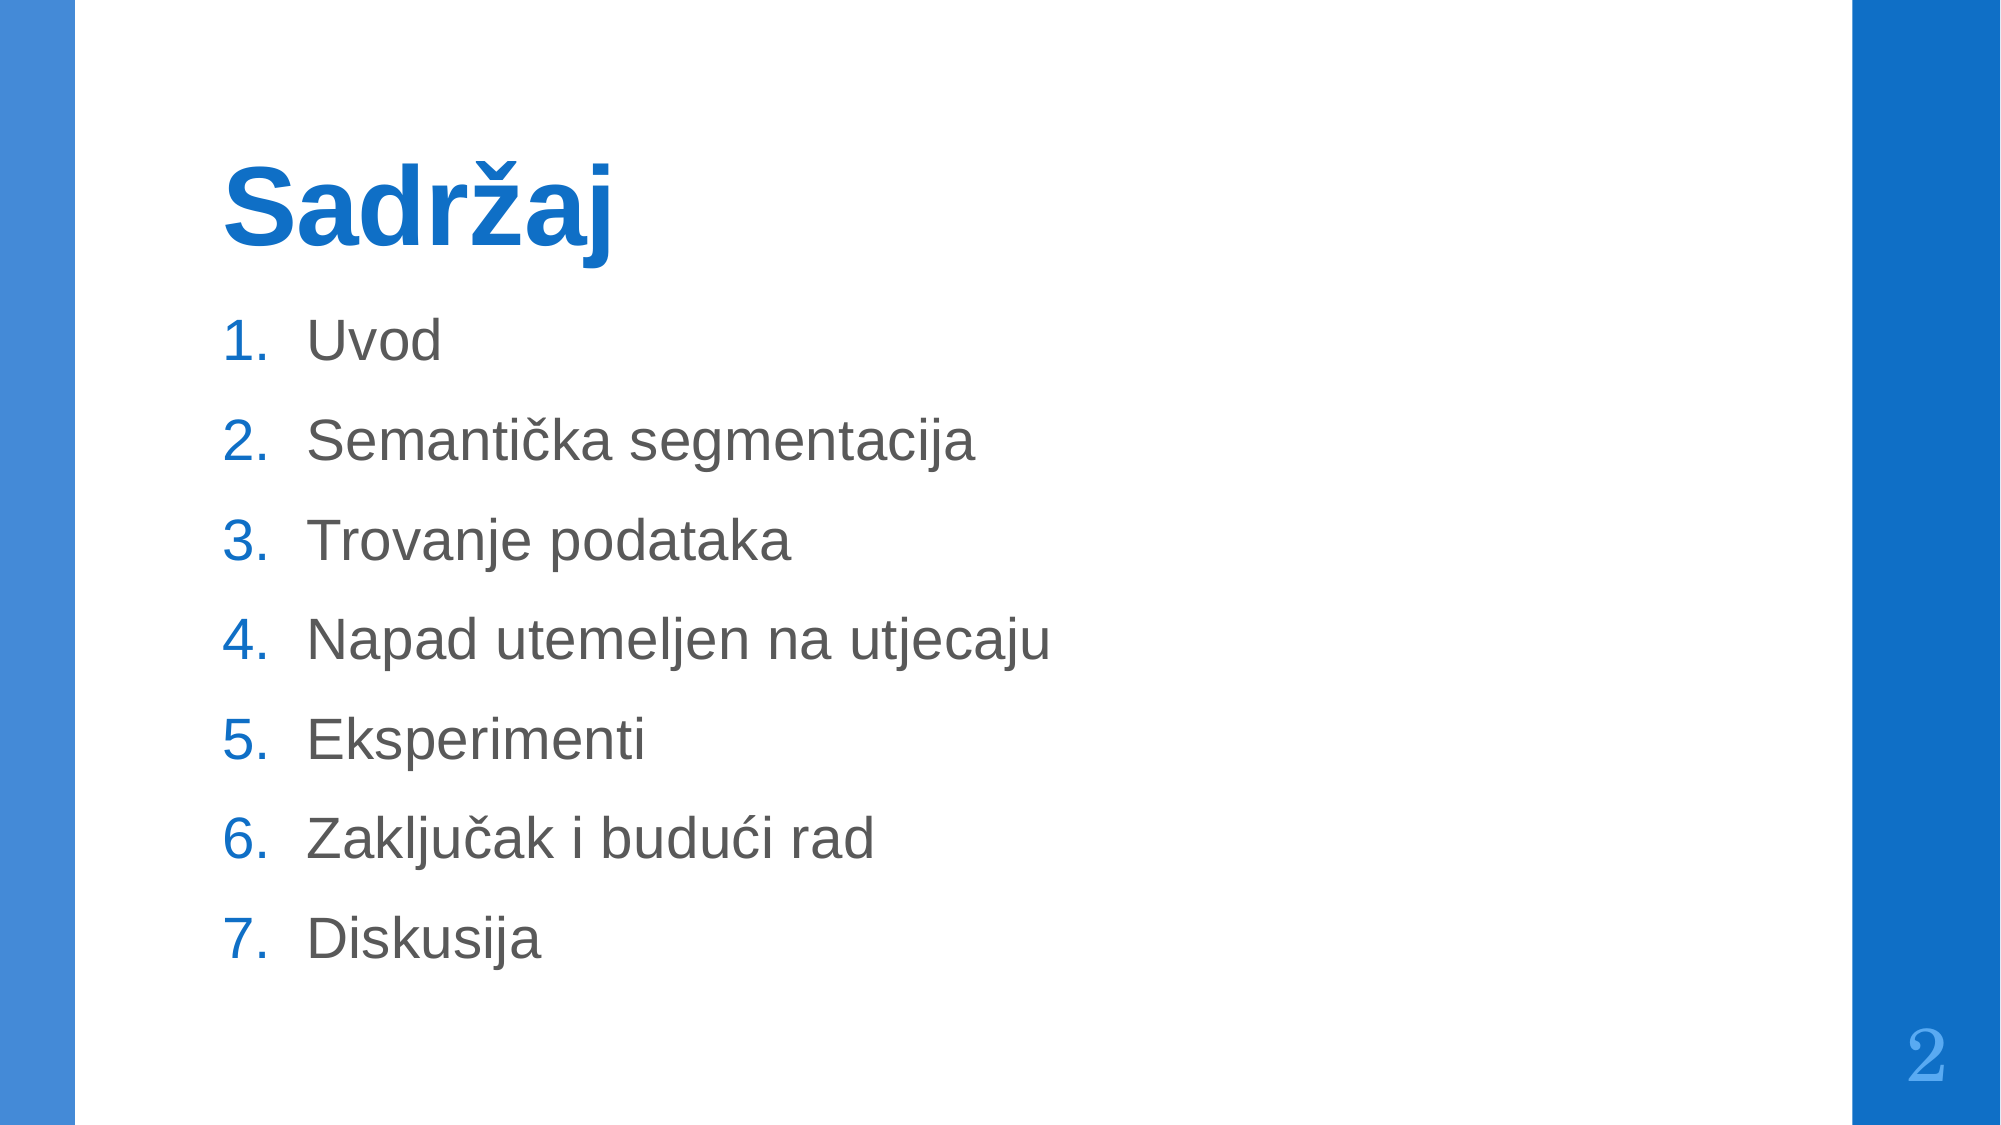

# Sadržaj
Uvod
Semantička segmentacija
Trovanje podataka
Napad utemeljen na utjecaju
Eksperimenti
Zaključak i budući rad
Diskusija

2